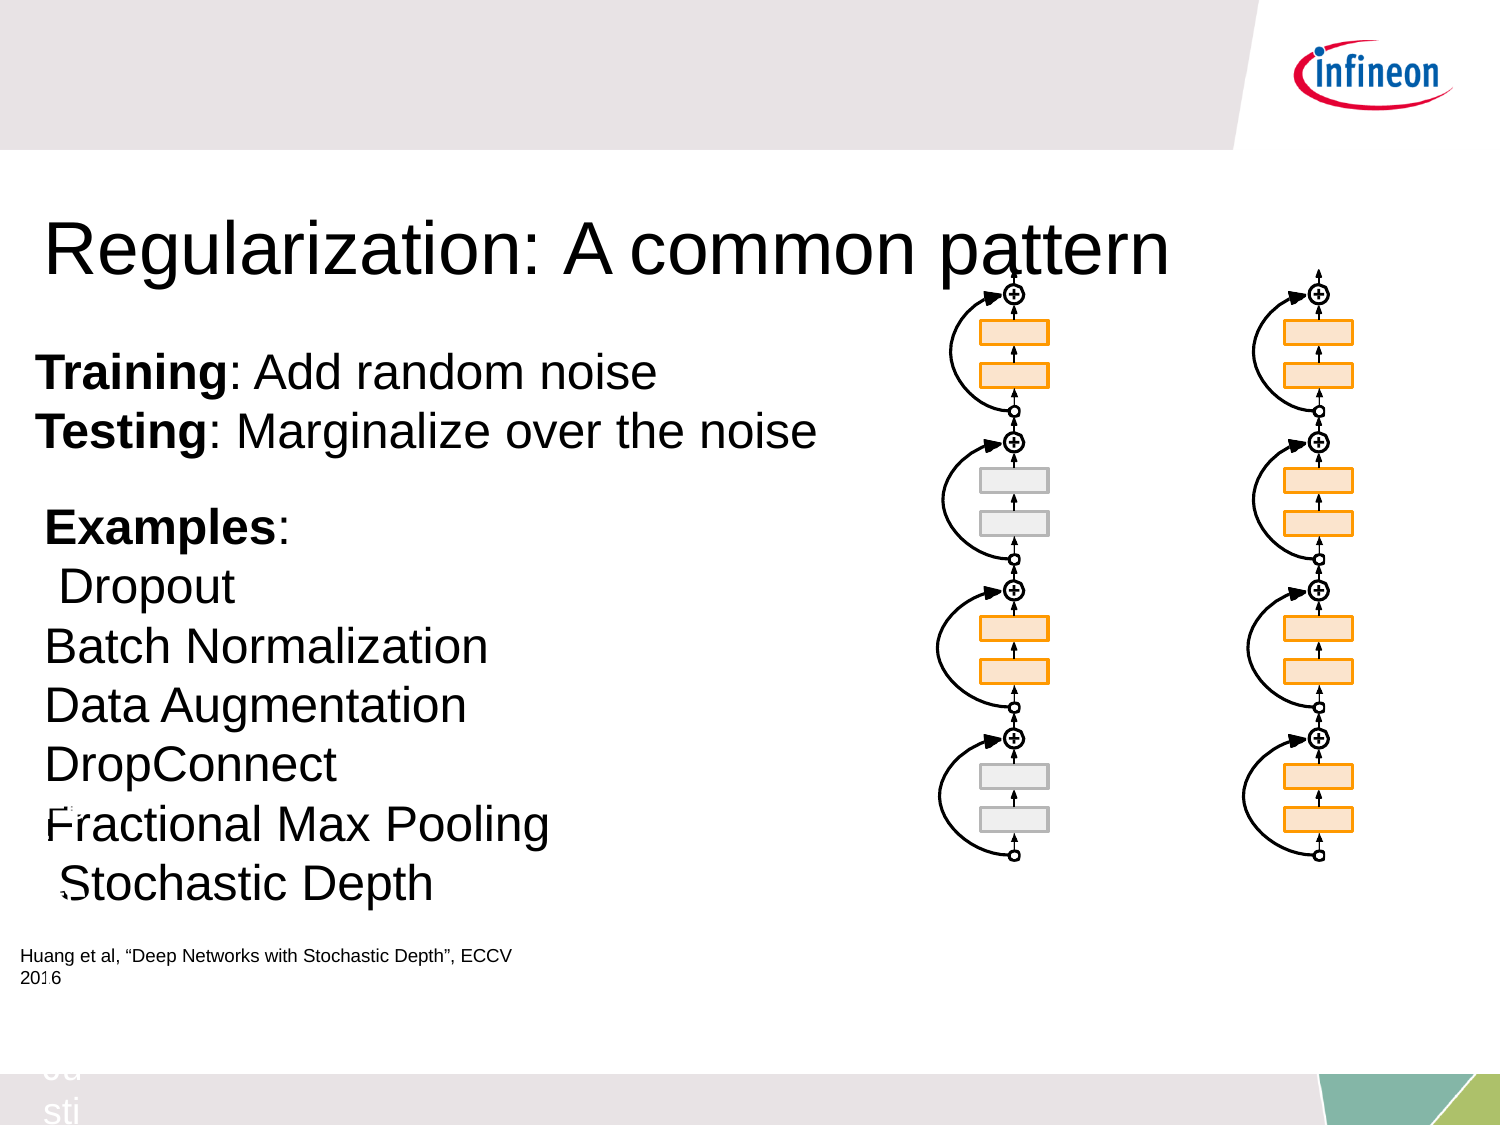

# Regularization: A common pattern

Training: Add random noise
Testing: Marginalize over the noise
Examples:  Dropout
Batch Normalization  Data Augmentation  DropConnect  Fractional Max Pooling  Stochastic Depth
Huang et al, “Deep Networks with Stochastic Depth”, ECCV 2016

Fei-Fei Li & Justin Johnson & Serena Yeung

Fei-Fei Li & Justin Johnson & Serena Yeung	Lecture 7 -	April 25, 2017
Lecture 7 - 75
April 25, 2017